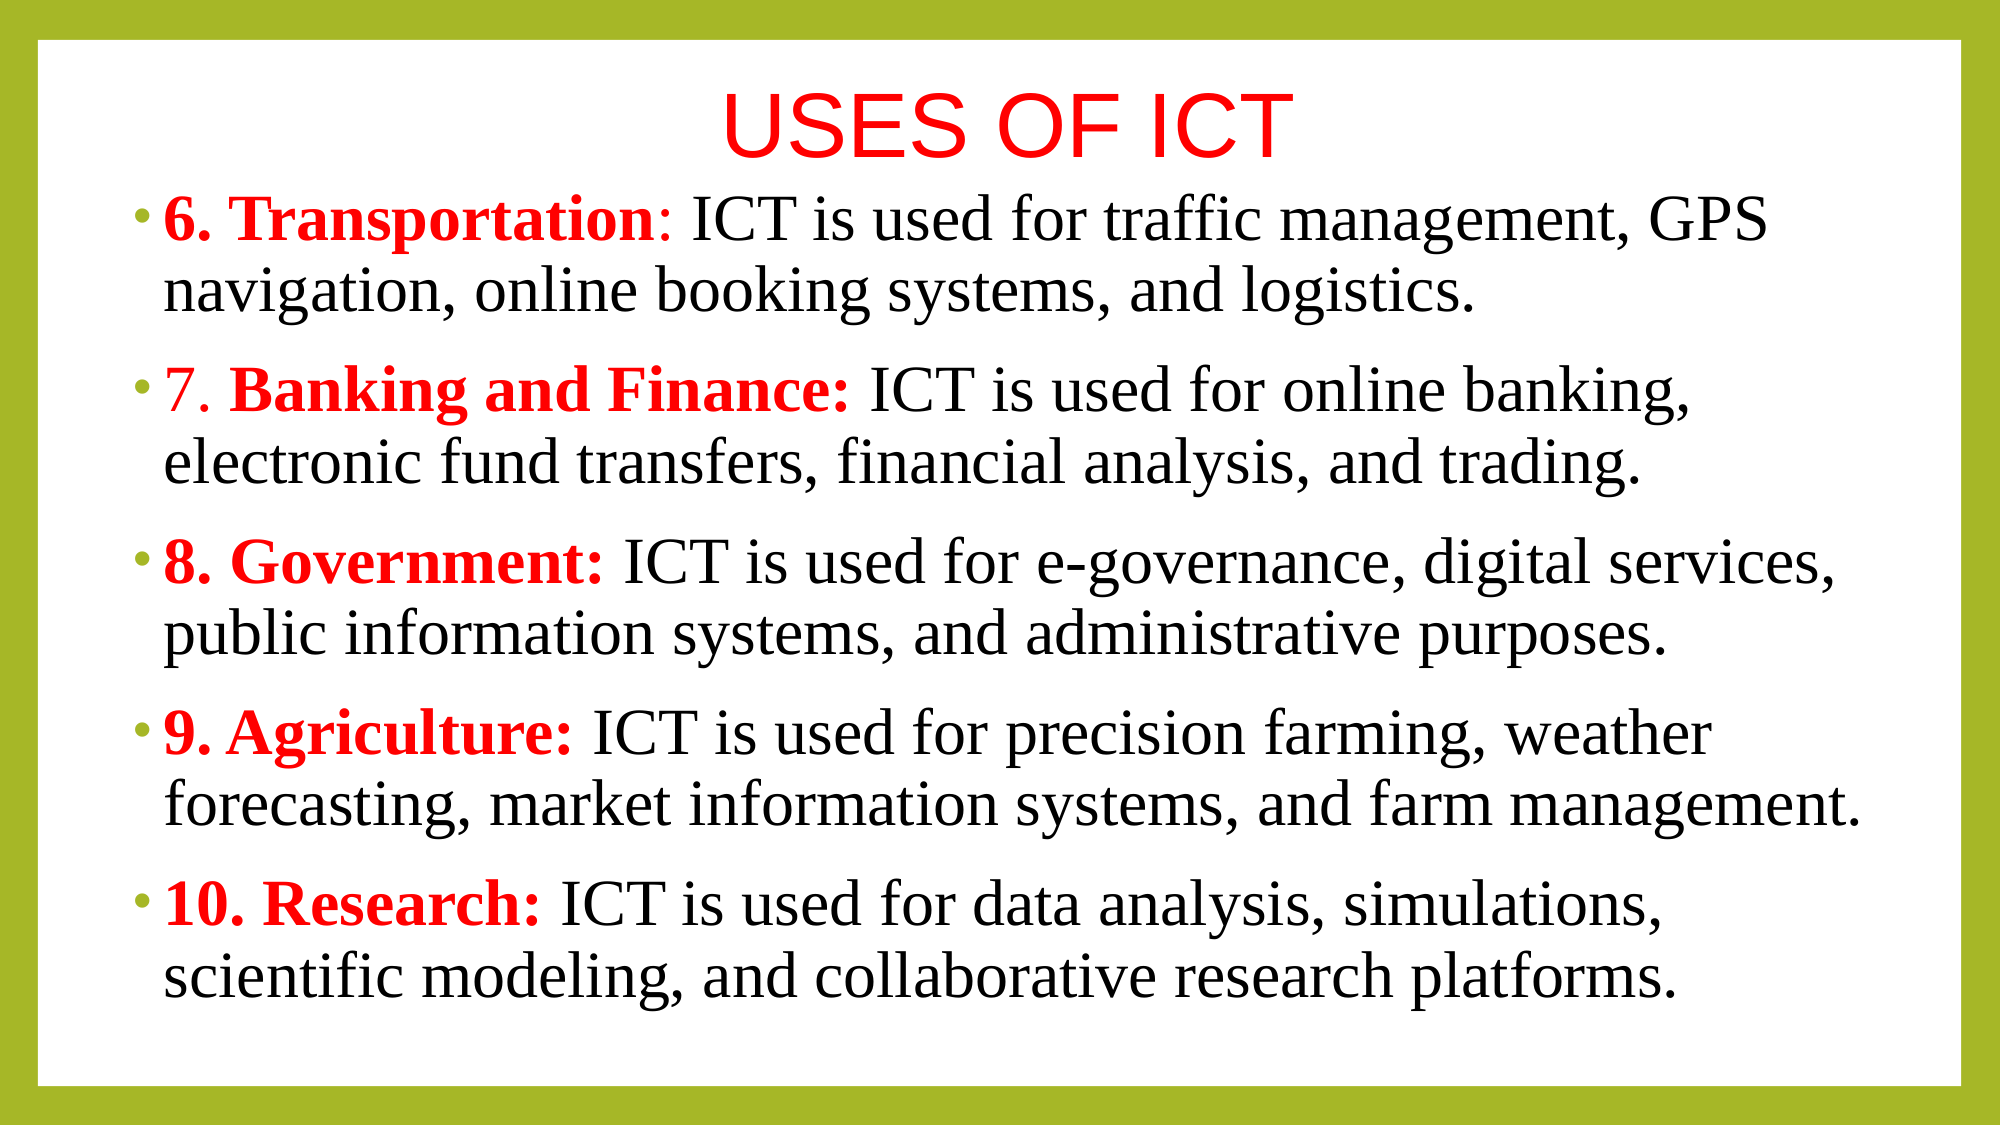

# USES OF ICT
6. Transportation: ICT is used for traffic management, GPS navigation, online booking systems, and logistics.
7. Banking and Finance: ICT is used for online banking, electronic fund transfers, financial analysis, and trading.
8. Government: ICT is used for e-governance, digital services, public information systems, and administrative purposes.
9. Agriculture: ICT is used for precision farming, weather forecasting, market information systems, and farm management.
10. Research: ICT is used for data analysis, simulations, scientific modeling, and collaborative research platforms.